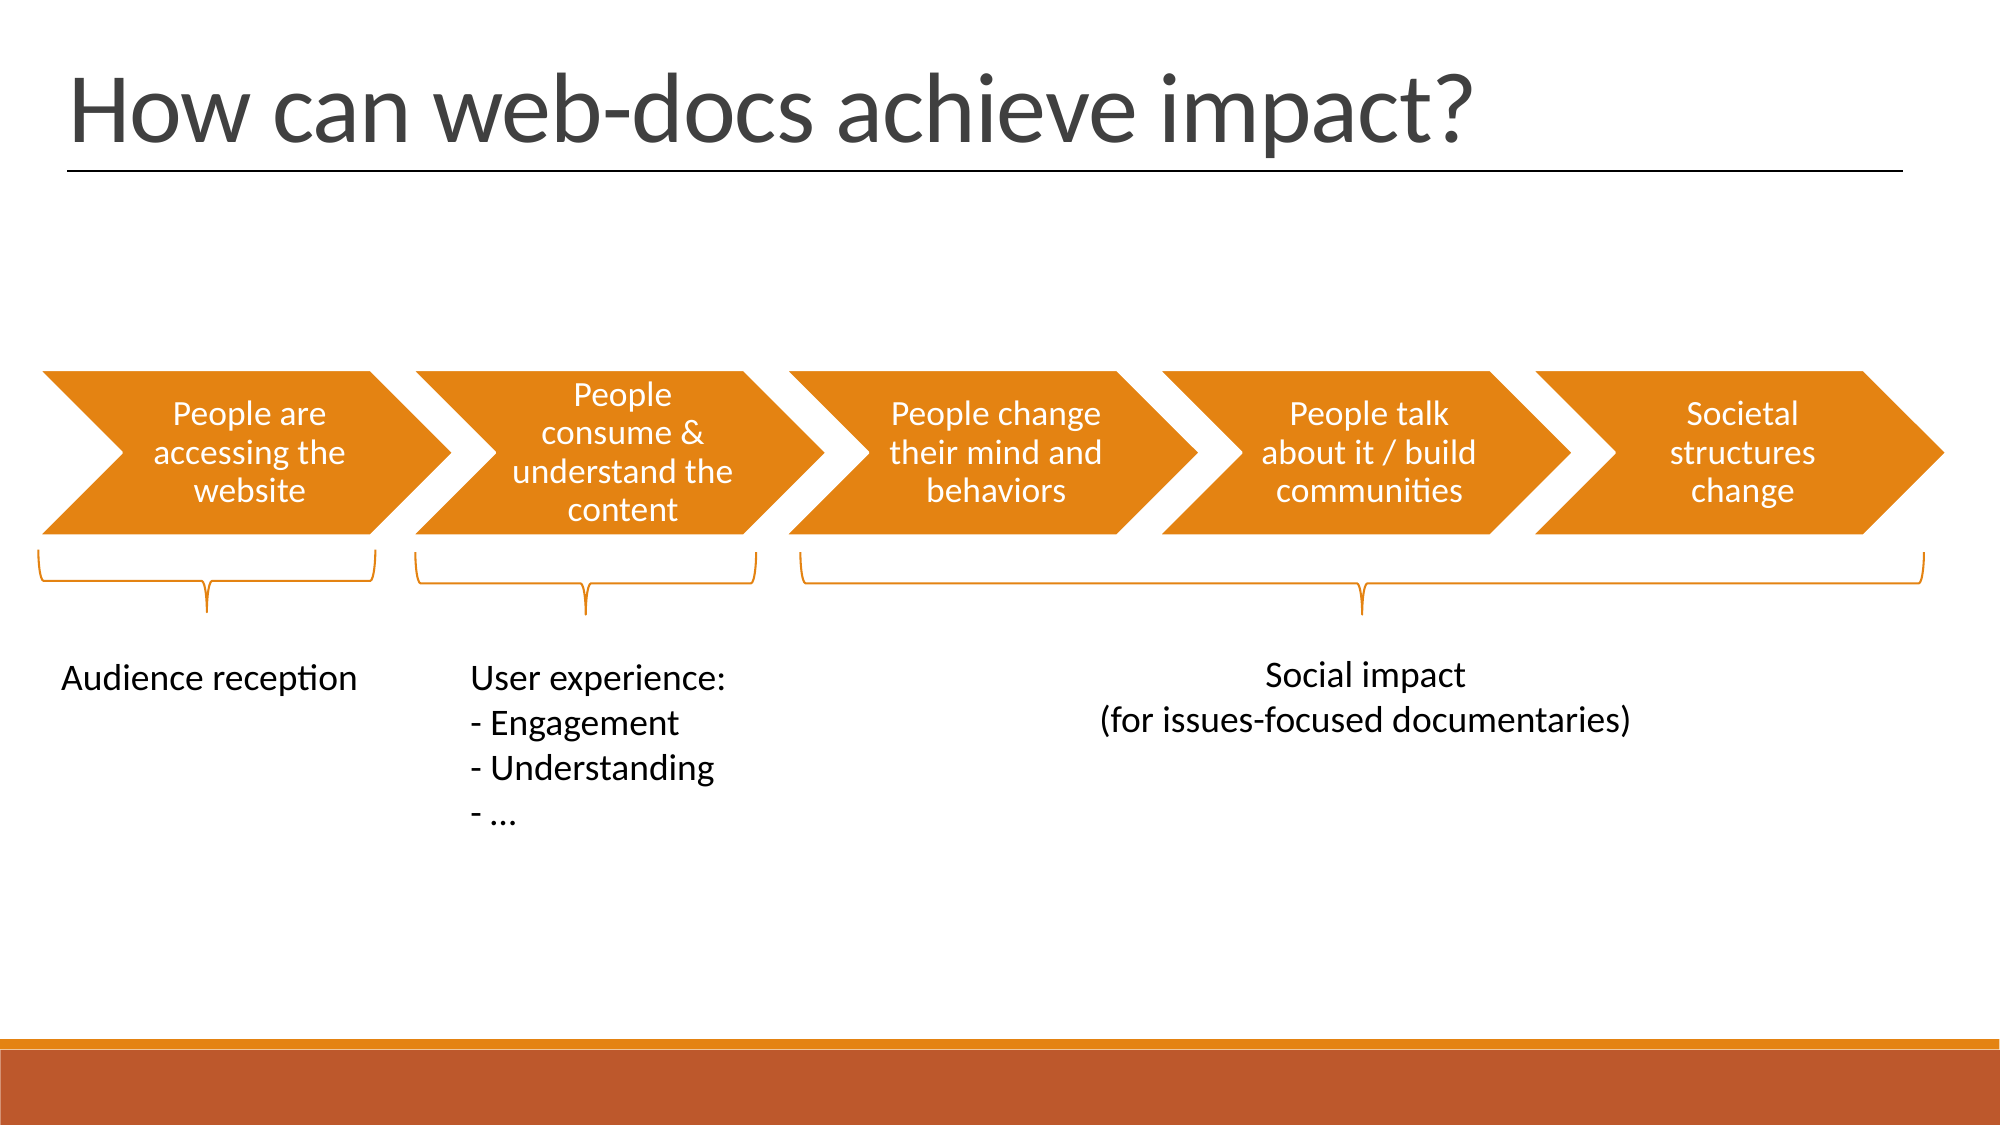

How can web-docs achieve impact?
People are accessing the website
People consume & understand the content
People change their mind and behaviors
People talk about it / build communities
Societal structures change

Social impact
(for issues-focused documentaries)
Audience reception
User experience:
- Engagement
- Understanding
- …